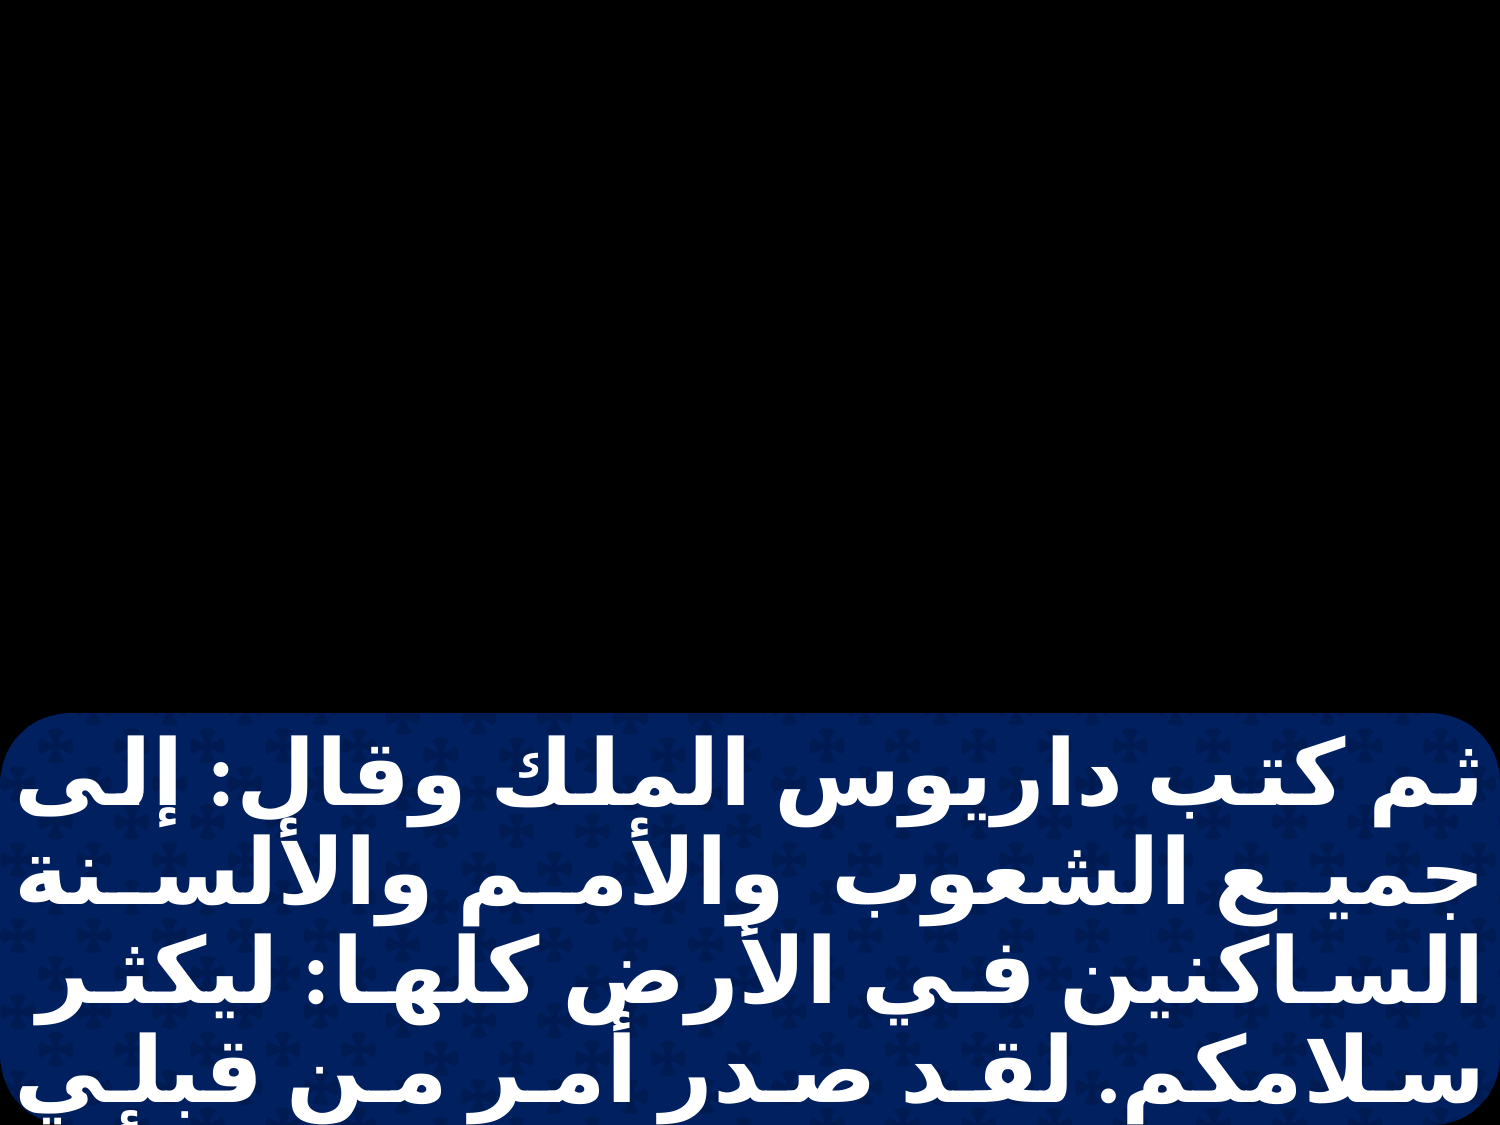

ثم كتب داريوس الملك وقال: إلى جميع الشعوب  والأمم والألسنة الساكنين في الأرض كلها: ليكثر  سلامكم. لقد صدر أمر من قبلي للناس في كل ولاية  مملكتي أن يهابوا ويرهبوا وجه إله دانيال لأنه هو